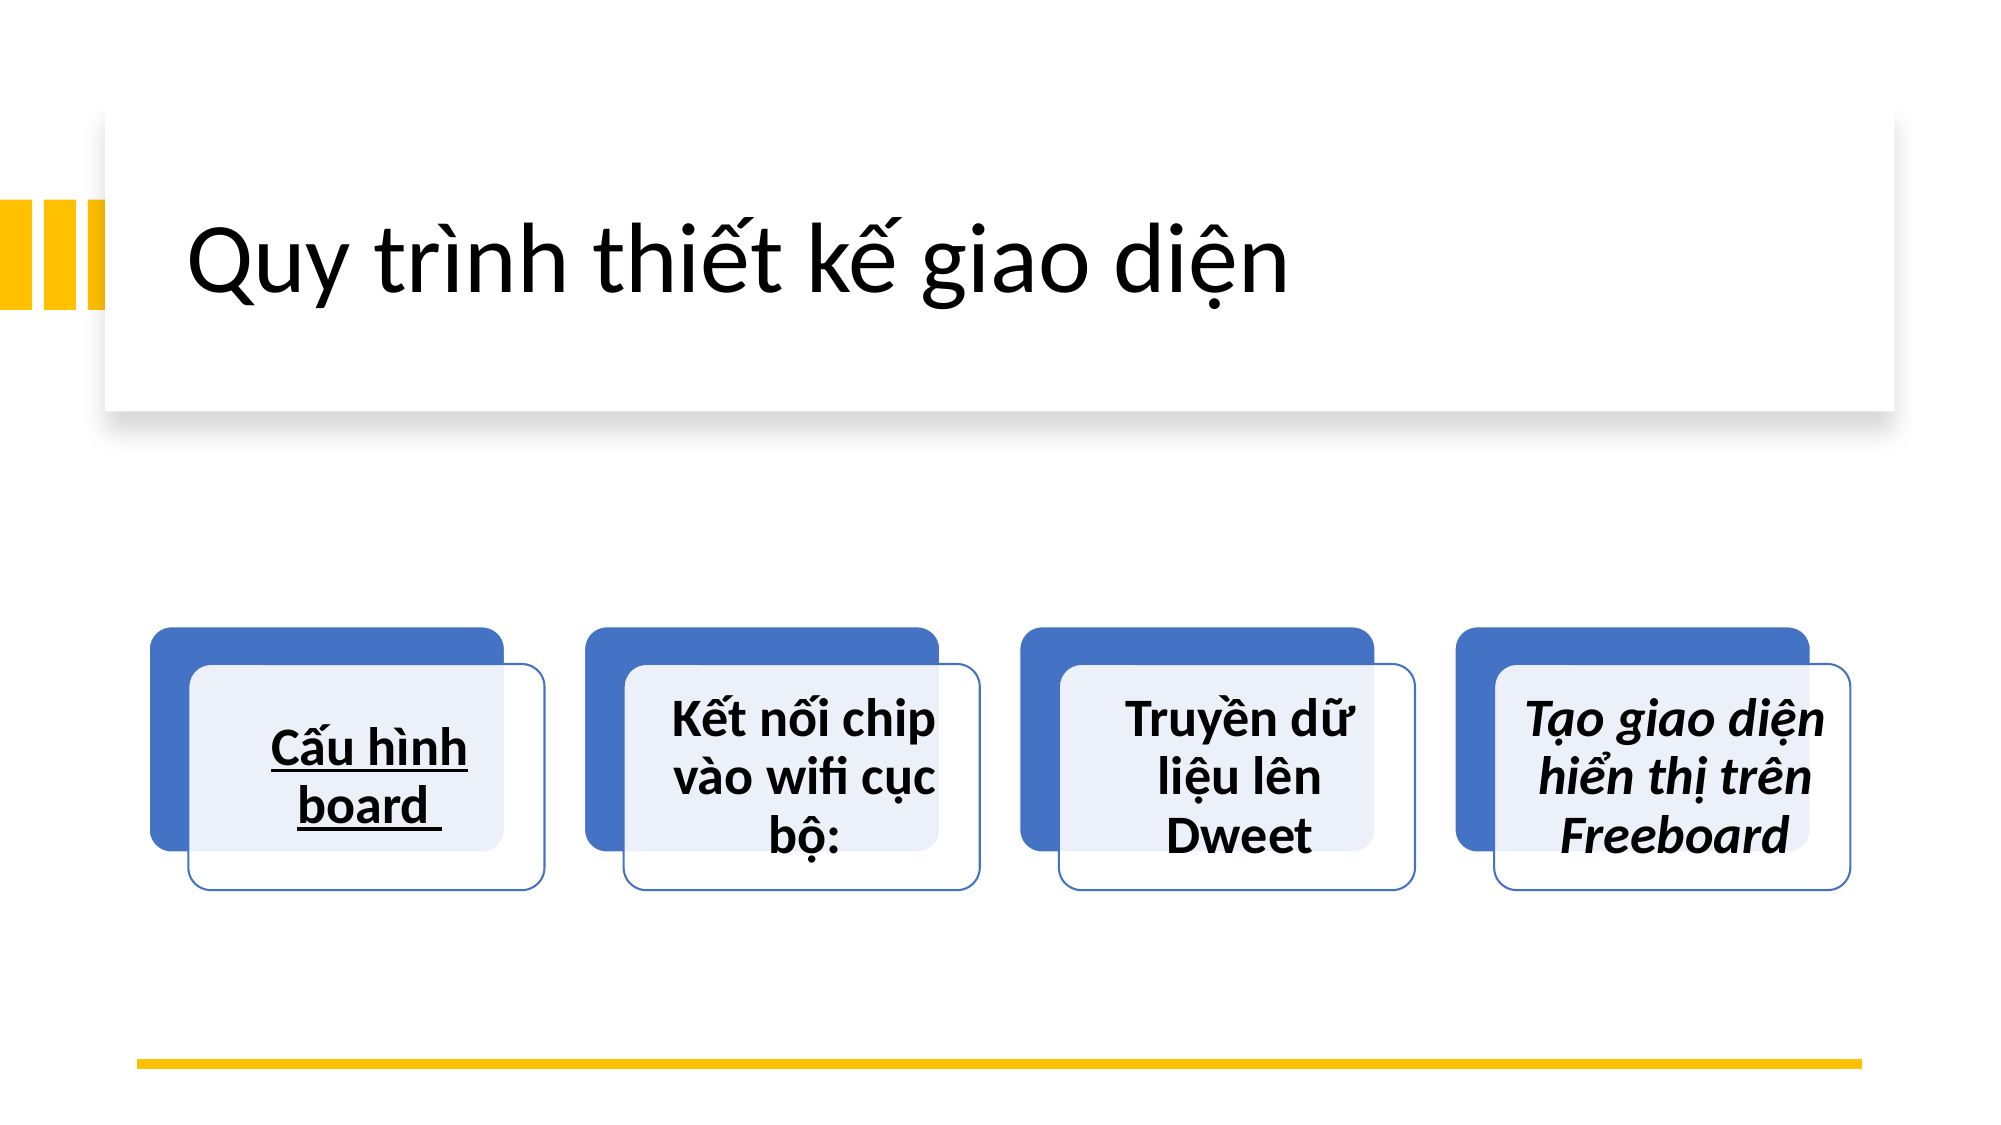

# Quy trình thiết kế giao diện

Cấu hình board
Kết nối chip vào wifi cục bộ:
Truyền dữ liệu lên Dweet
Tạo giao diện hiển thị trên Freeboard